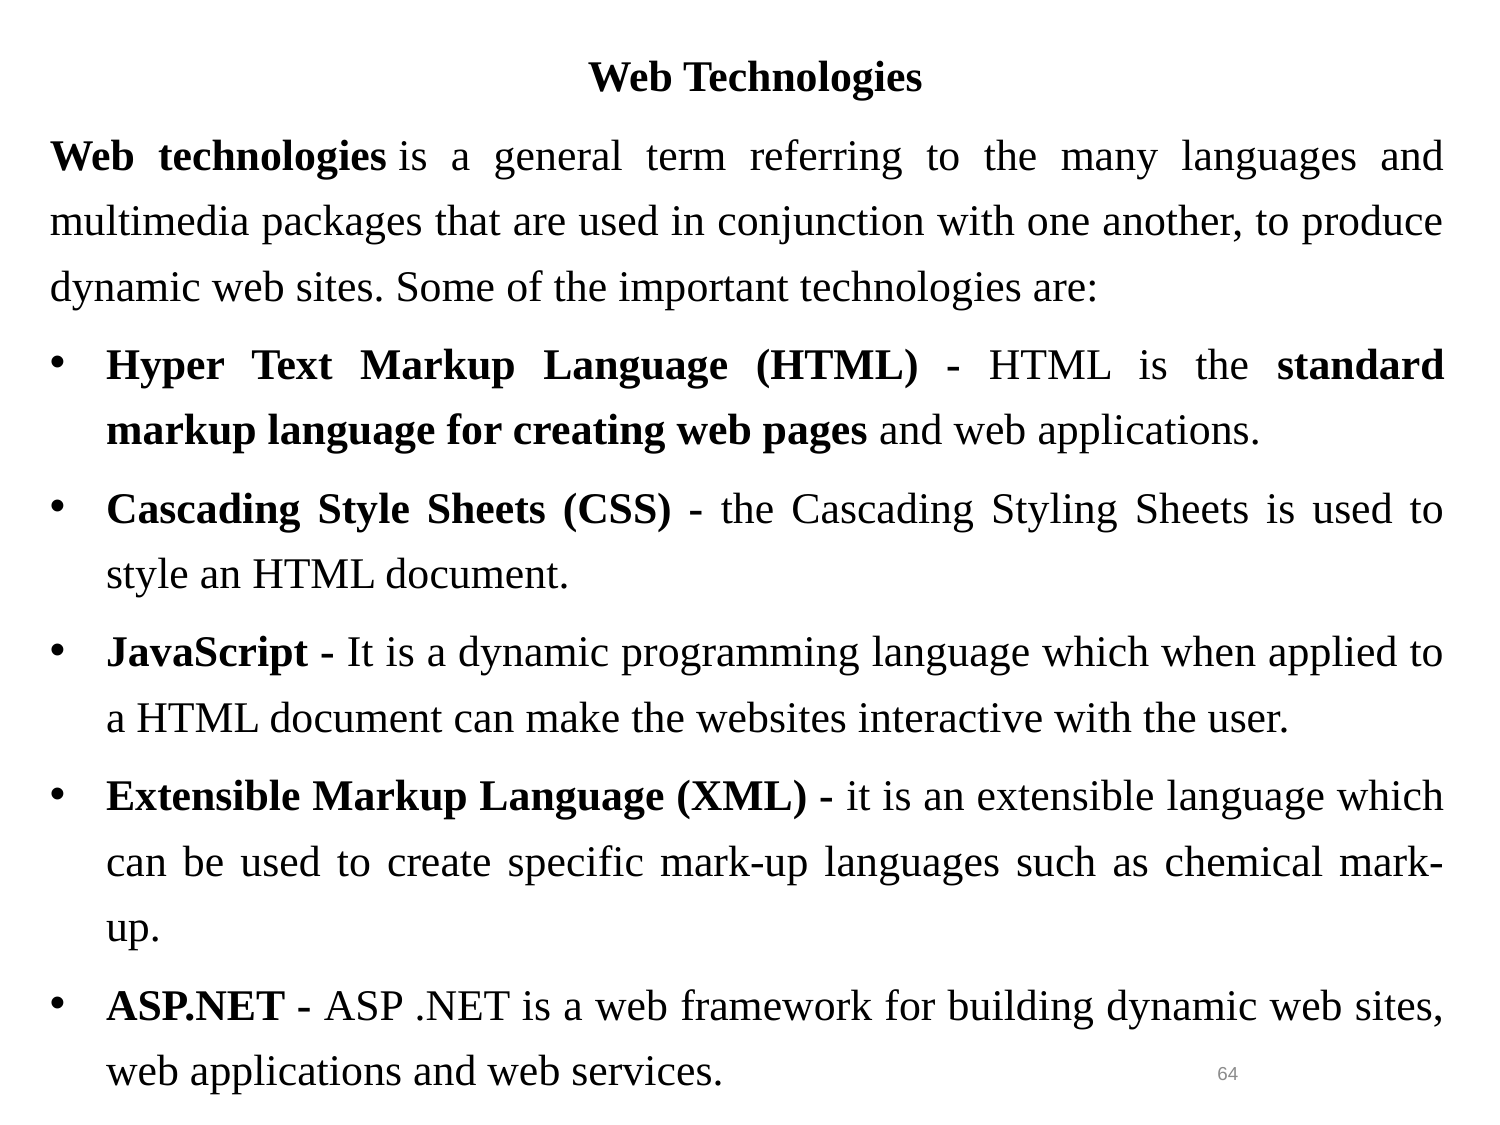

Web Technologies
Web technologies is a general term referring to the many languages and multimedia packages that are used in conjunction with one another, to produce dynamic web sites. Some of the important technologies are:
Hyper Text Markup Language (HTML) - HTML is the standard markup language for creating web pages and web applications.
Cascading Style Sheets (CSS) - the Cascading Styling Sheets is used to style an HTML document.
JavaScript - It is a dynamic programming language which when applied to a HTML document can make the websites interactive with the user.
Extensible Markup Language (XML) - it is an extensible language which can be used to create specific mark-up languages such as chemical mark-up.
ASP.NET - ASP .NET is a web framework for building dynamic web sites, web applications and web services.

64